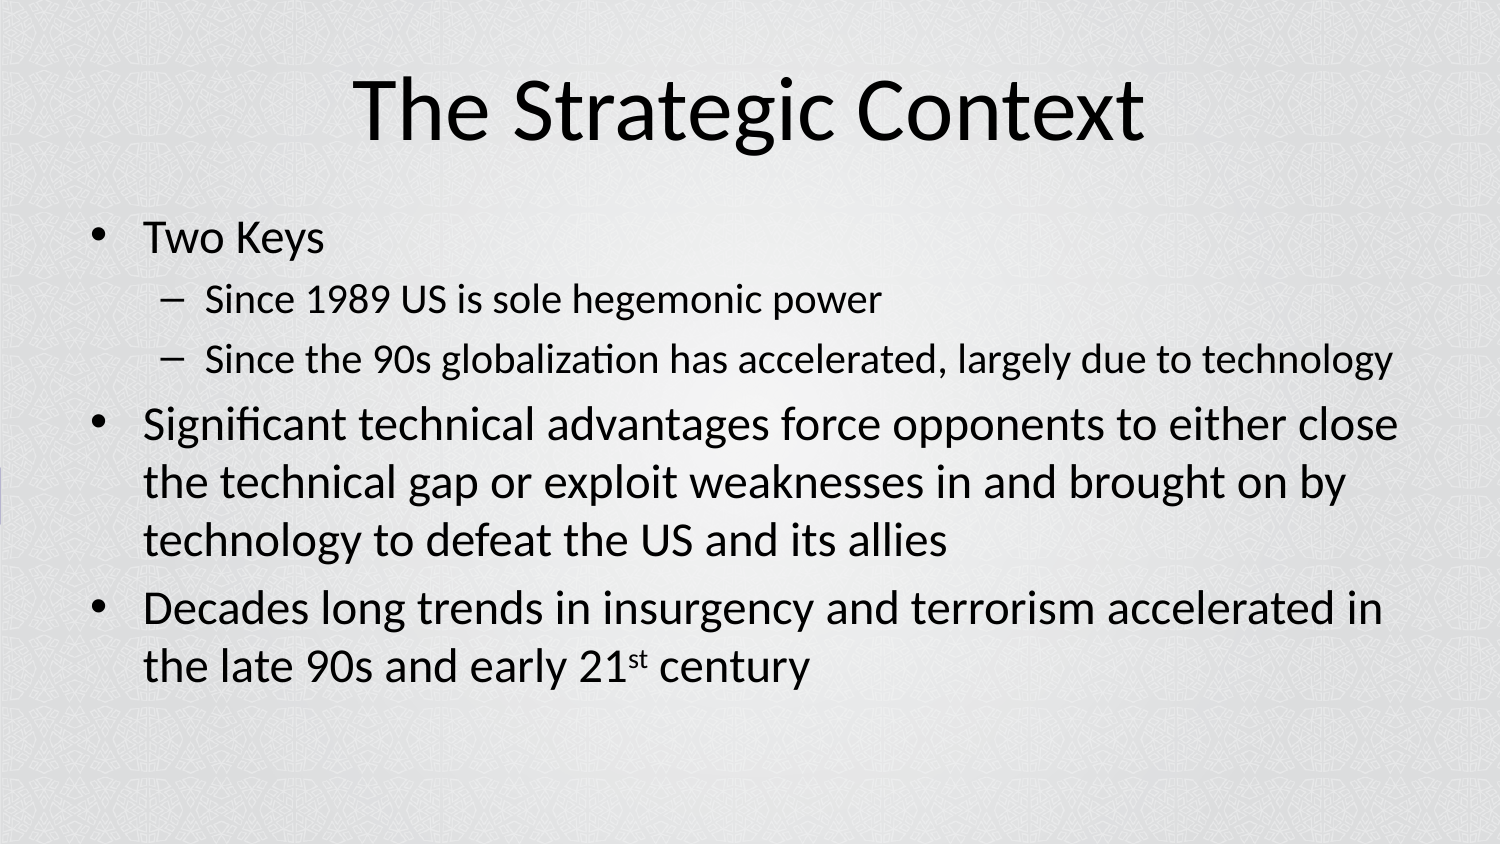

# The Strategic Context
Two Keys
Since 1989 US is sole hegemonic power
Since the 90s globalization has accelerated, largely due to technology
Significant technical advantages force opponents to either close the technical gap or exploit weaknesses in and brought on by technology to defeat the US and its allies
Decades long trends in insurgency and terrorism accelerated in the late 90s and early 21st century